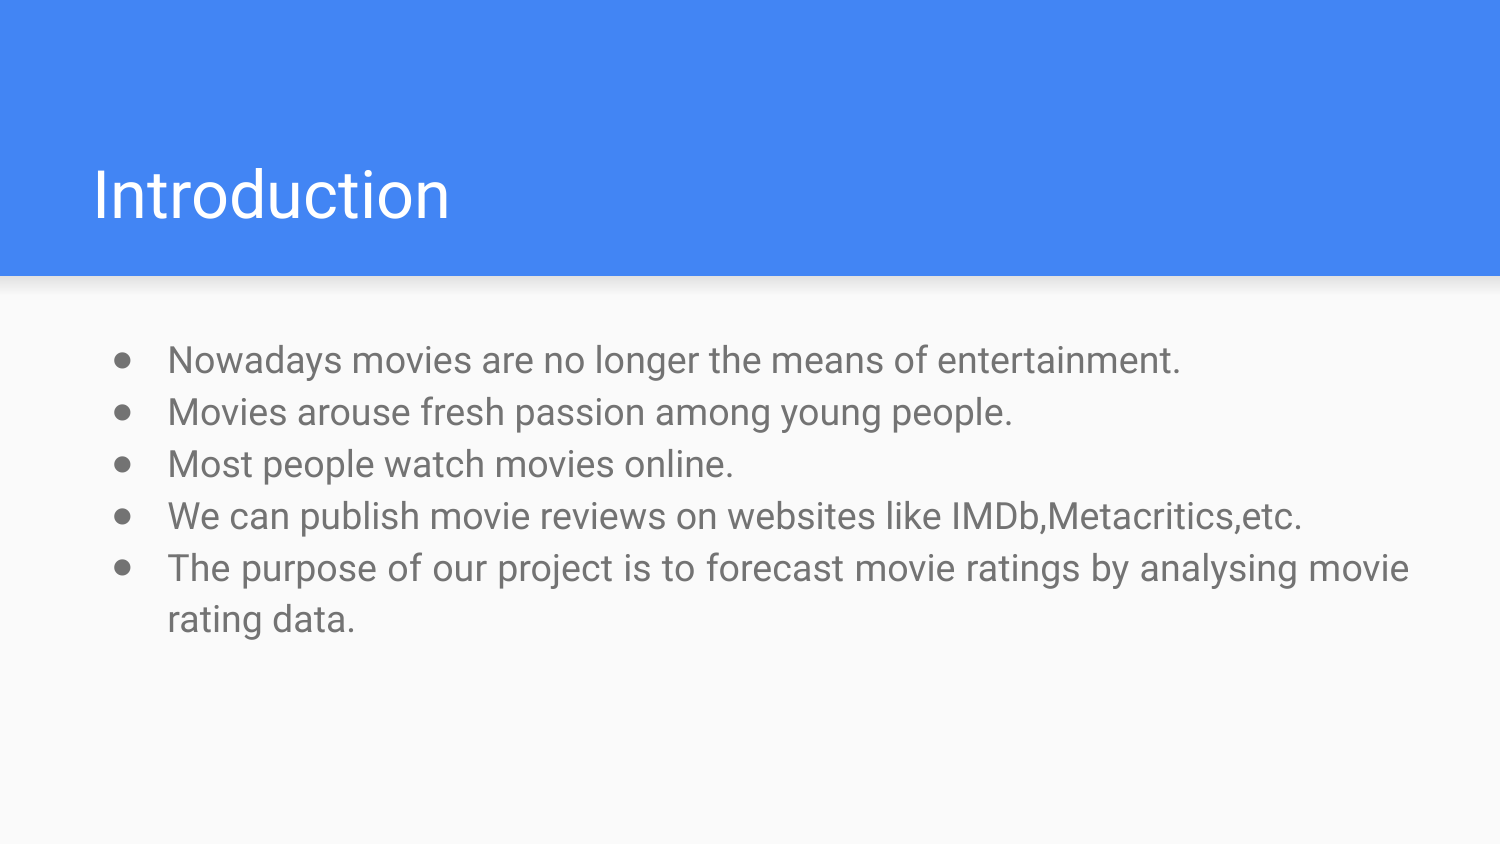

# Introduction
Nowadays movies are no longer the means of entertainment.
Movies arouse fresh passion among young people.
Most people watch movies online.
We can publish movie reviews on websites like IMDb,Metacritics,etc.
The purpose of our project is to forecast movie ratings by analysing movie rating data.